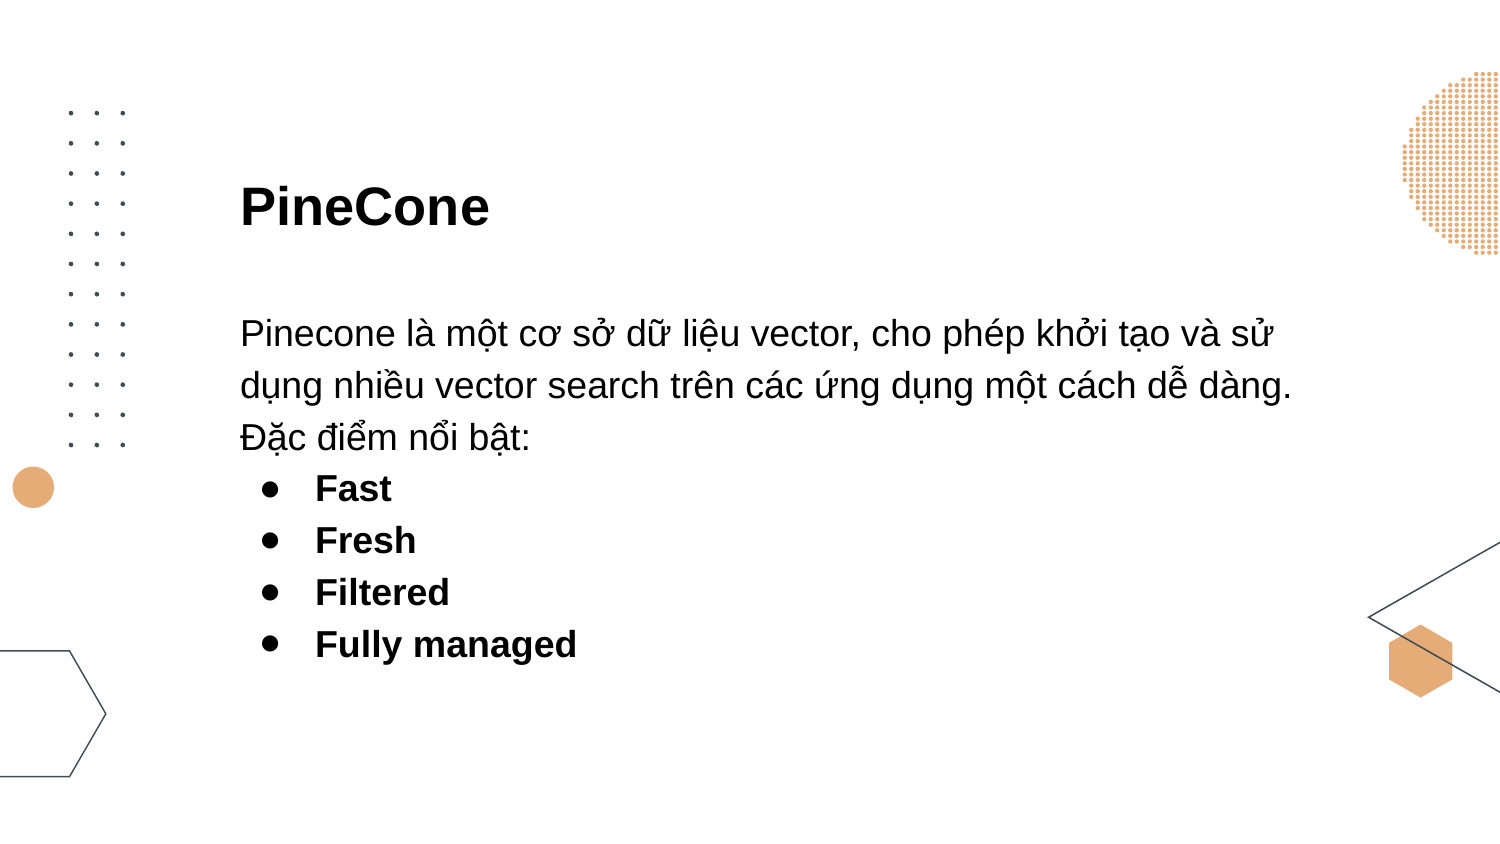

# PineCone
Pinecone là một cơ sở dữ liệu vector, cho phép khởi tạo và sử dụng nhiều vector search trên các ứng dụng một cách dễ dàng.
Đặc điểm nổi bật:
Fast
Fresh
Filtered
Fully managed